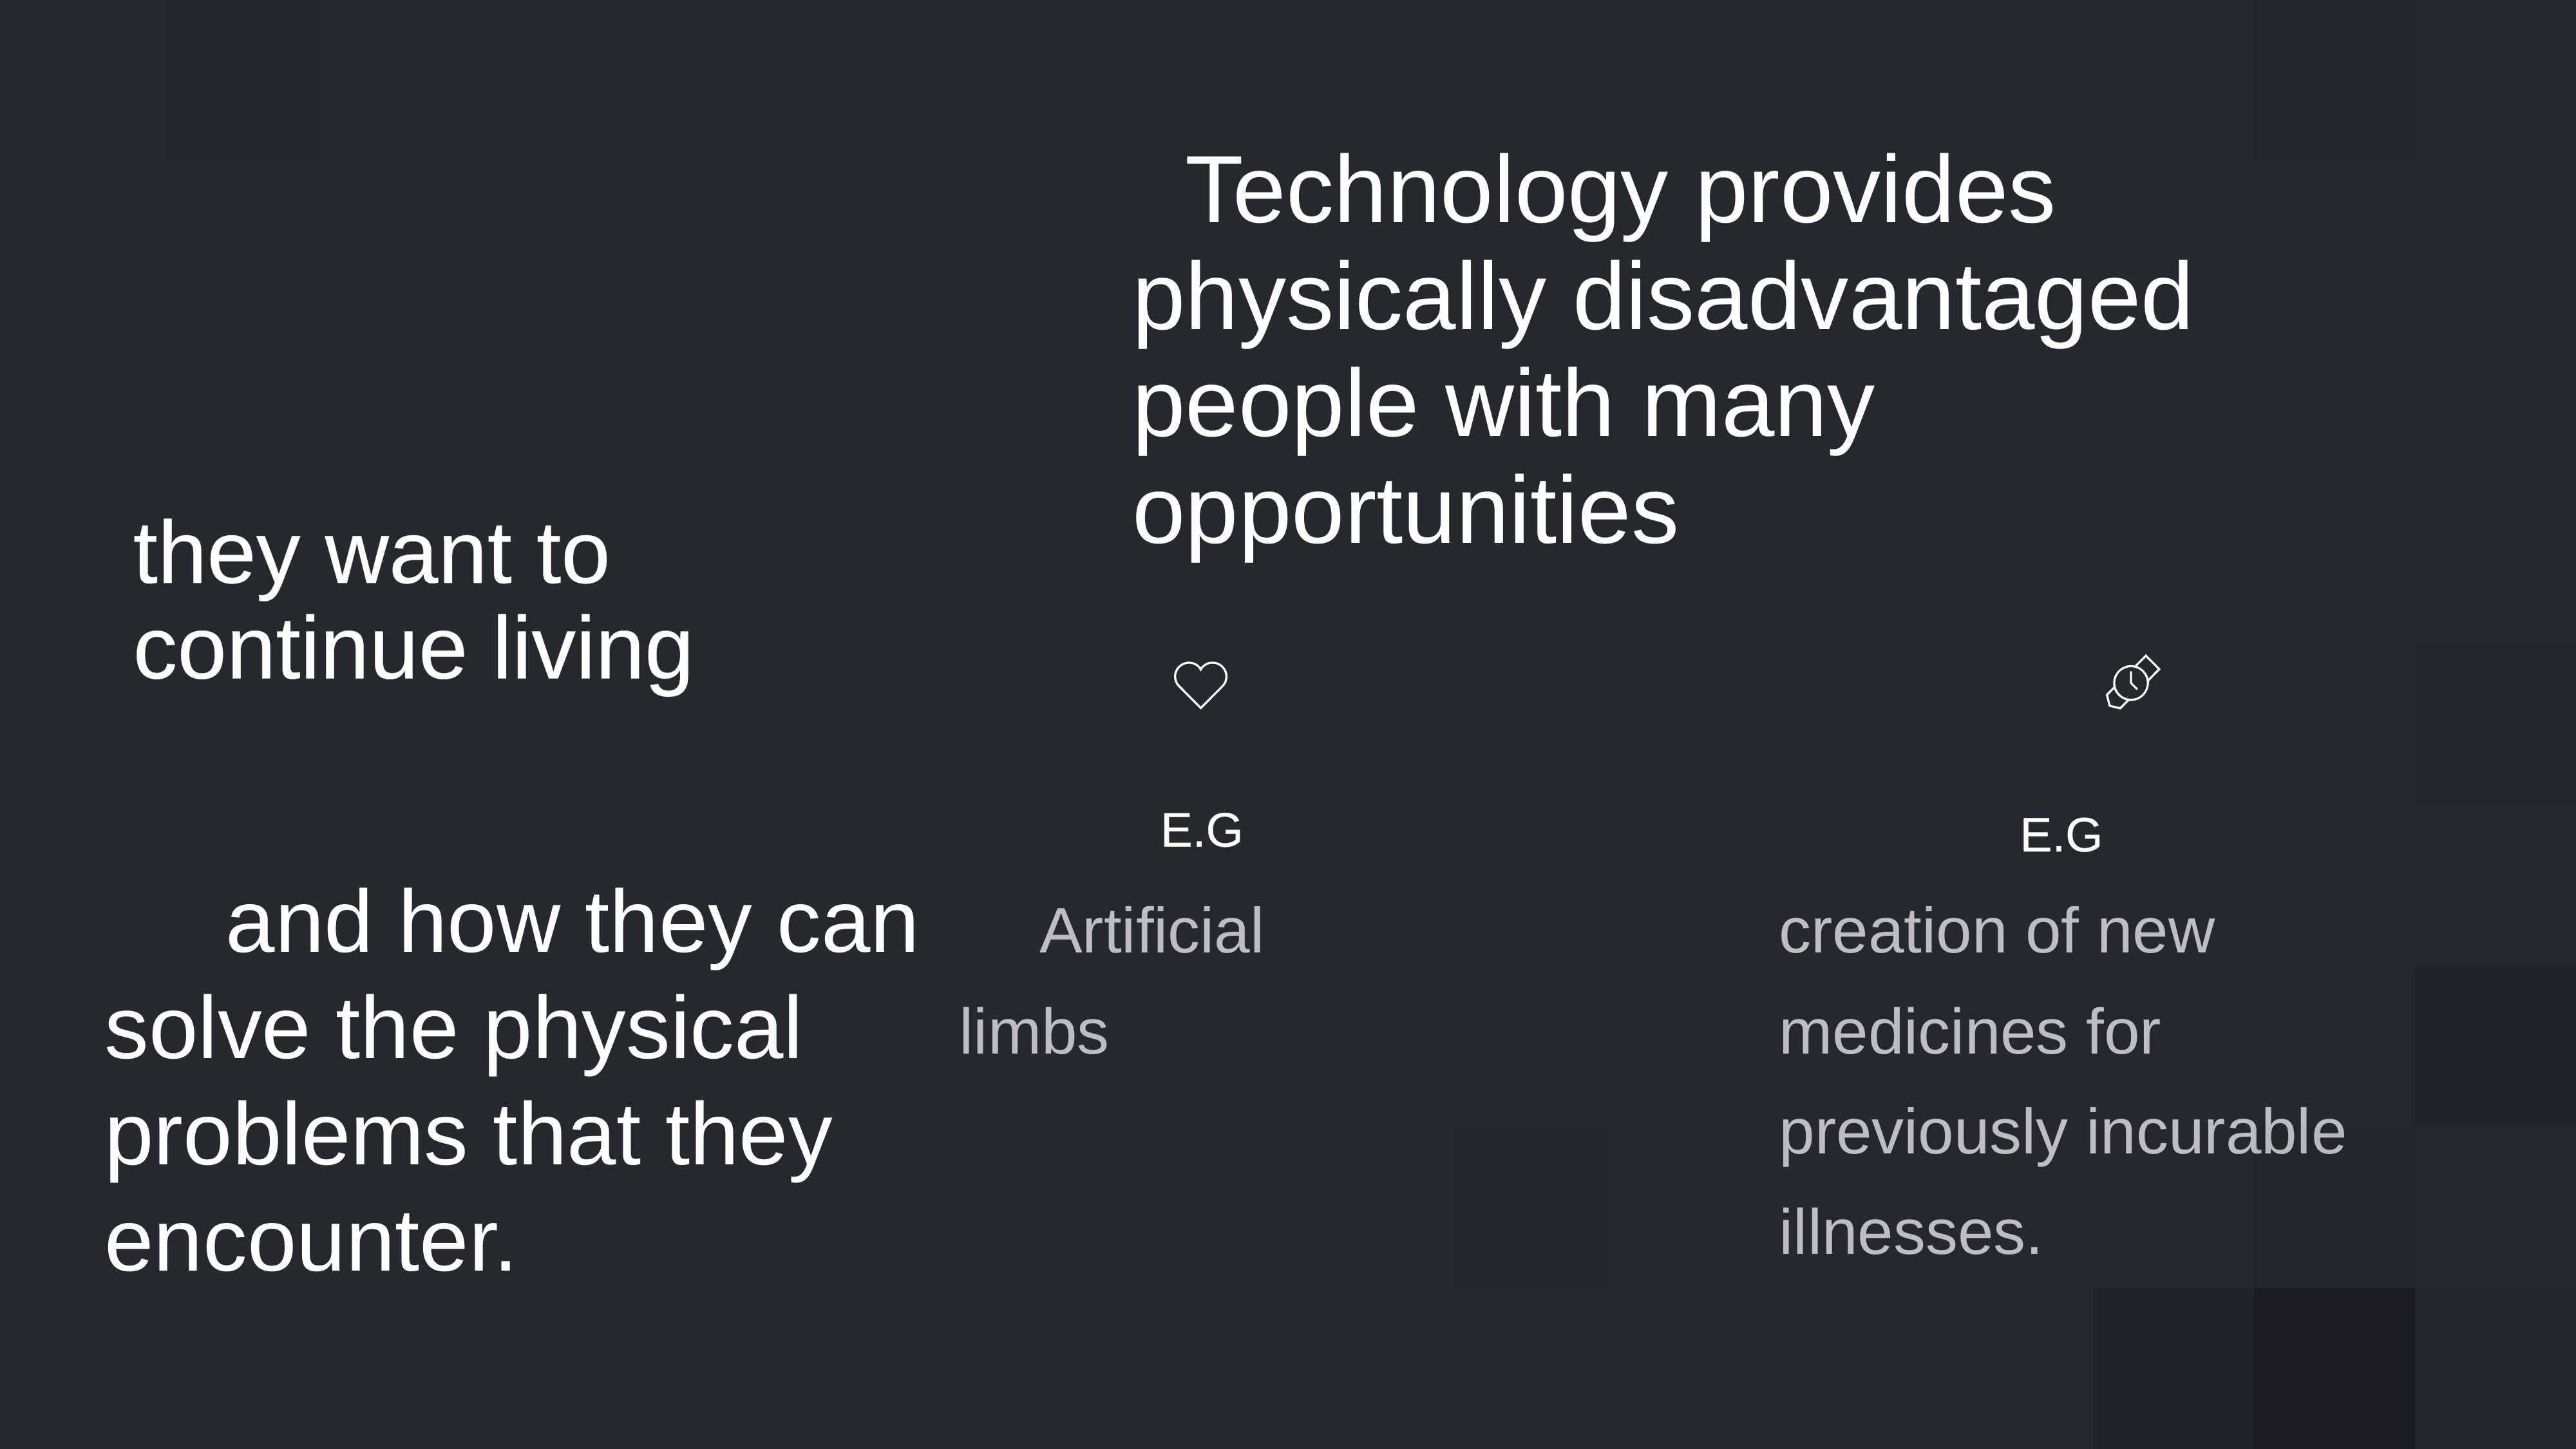

# Technology provides physically disadvantaged people with many opportunities
they want to continue living

E.G
E.G
 	 and how they can solve the physical problems that they encounter.
      Artificial limbs
creation of new medicines for previously incurable illnesses.

28